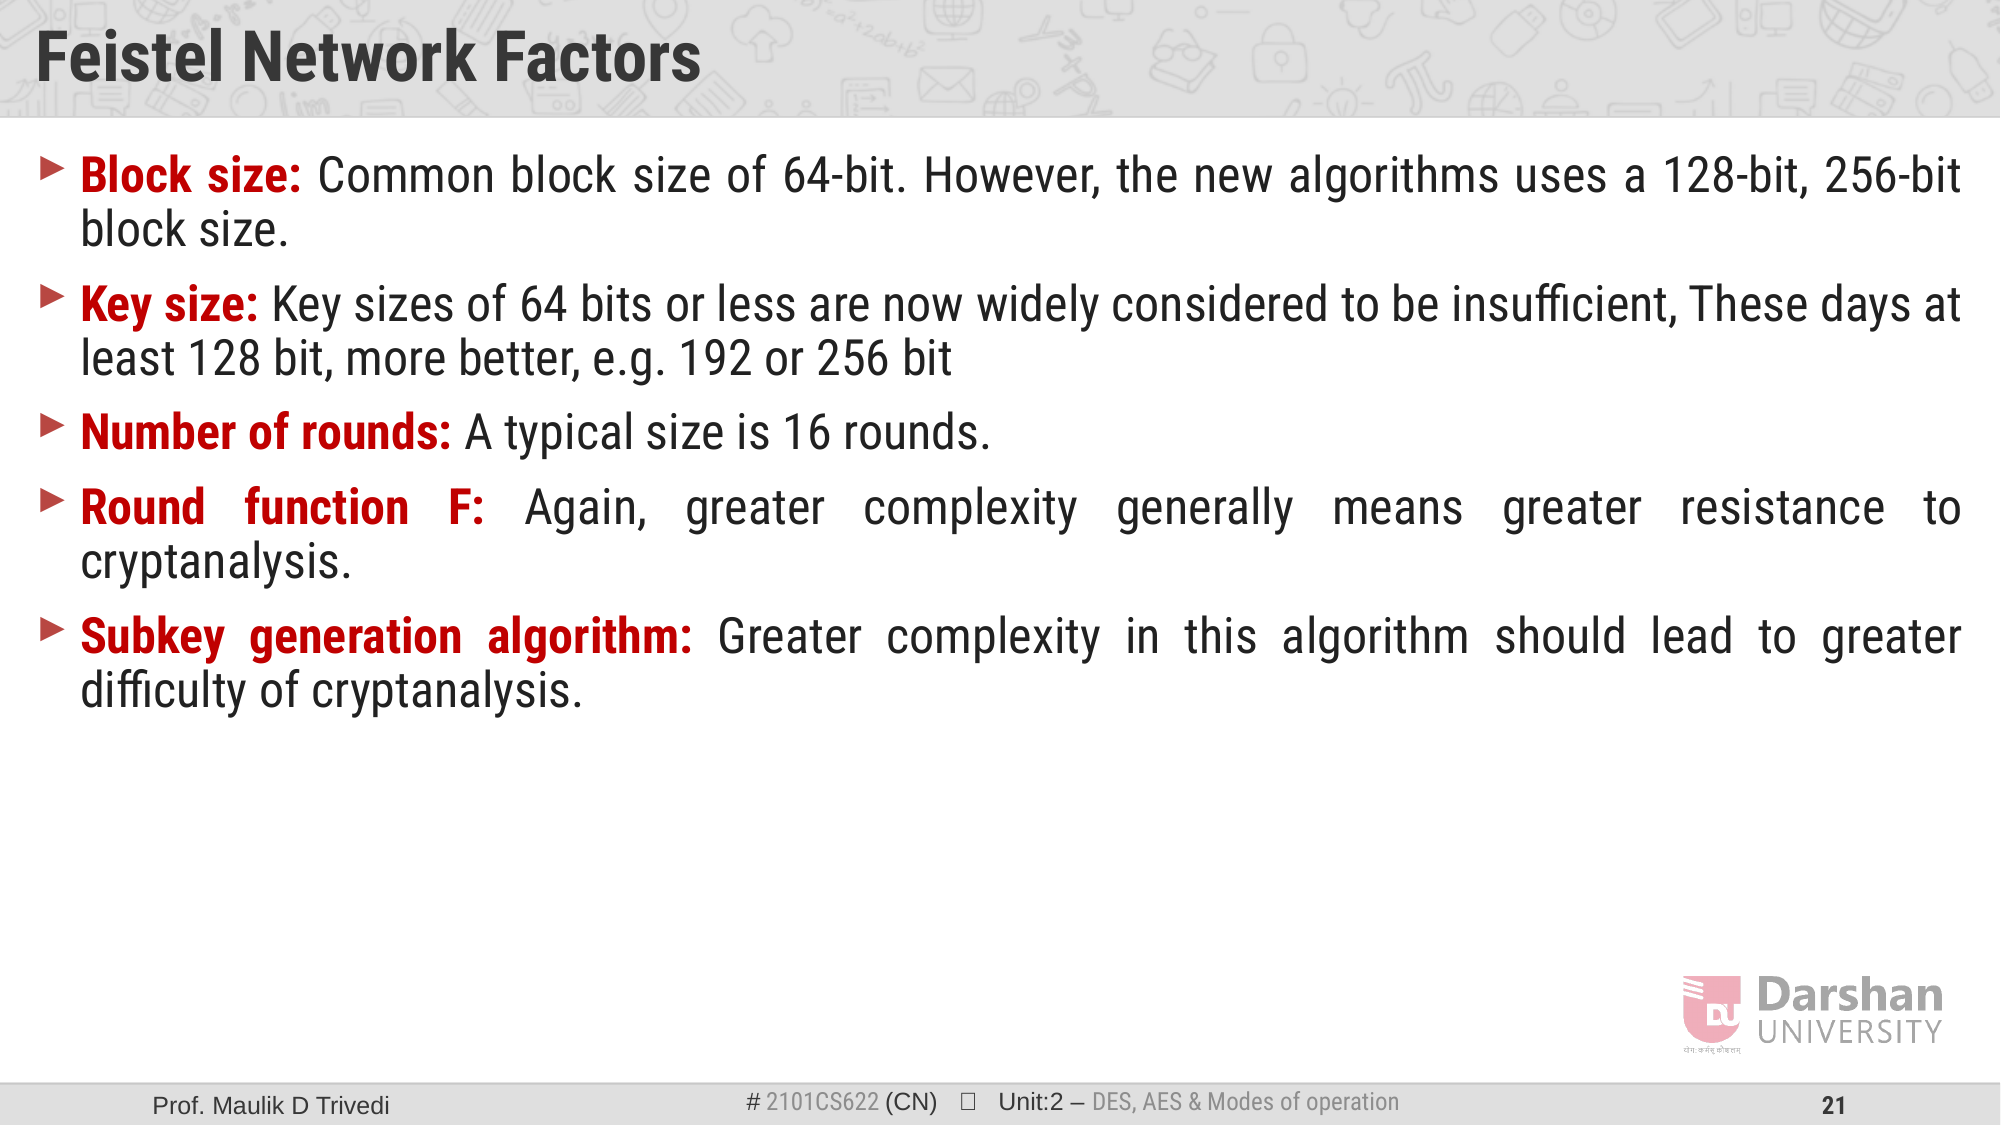

# Feistel Network Factors
Block size: Common block size of 64-bit. However, the new algorithms uses a 128-bit, 256-bit block size.
Key size: Key sizes of 64 bits or less are now widely considered to be insufficient, These days at least 128 bit, more better, e.g. 192 or 256 bit
Number of rounds: A typical size is 16 rounds.
Round function F: Again, greater complexity generally means greater resistance to cryptanalysis.
Subkey generation algorithm: Greater complexity in this algorithm should lead to greater difficulty of cryptanalysis.